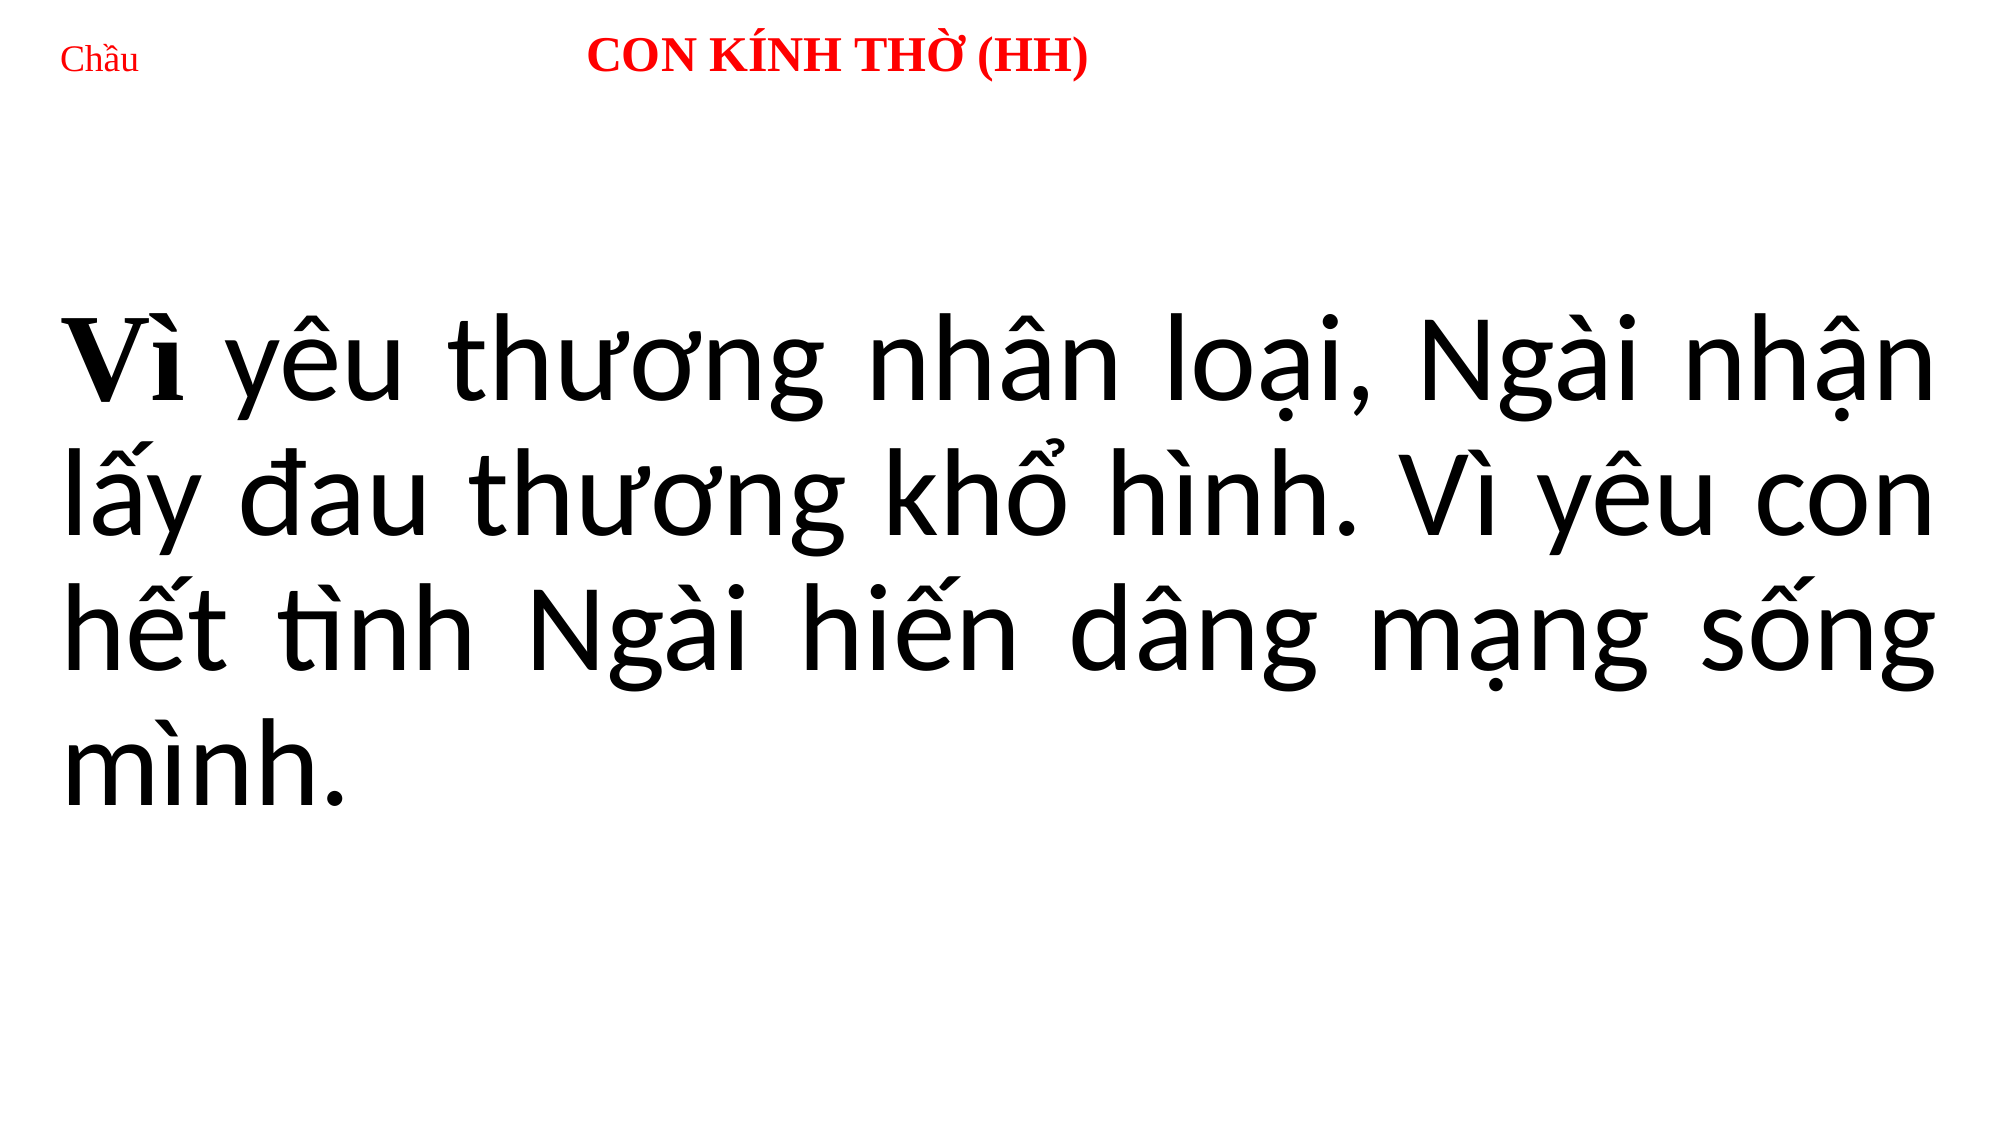

# Chầu 			        CON KÍNH THỜ (HH)
Vì yêu thương nhân loại, Ngài nhận lấy đau thương khổ hình. Vì yêu con hết tình Ngài hiến dâng mạng sống mình.